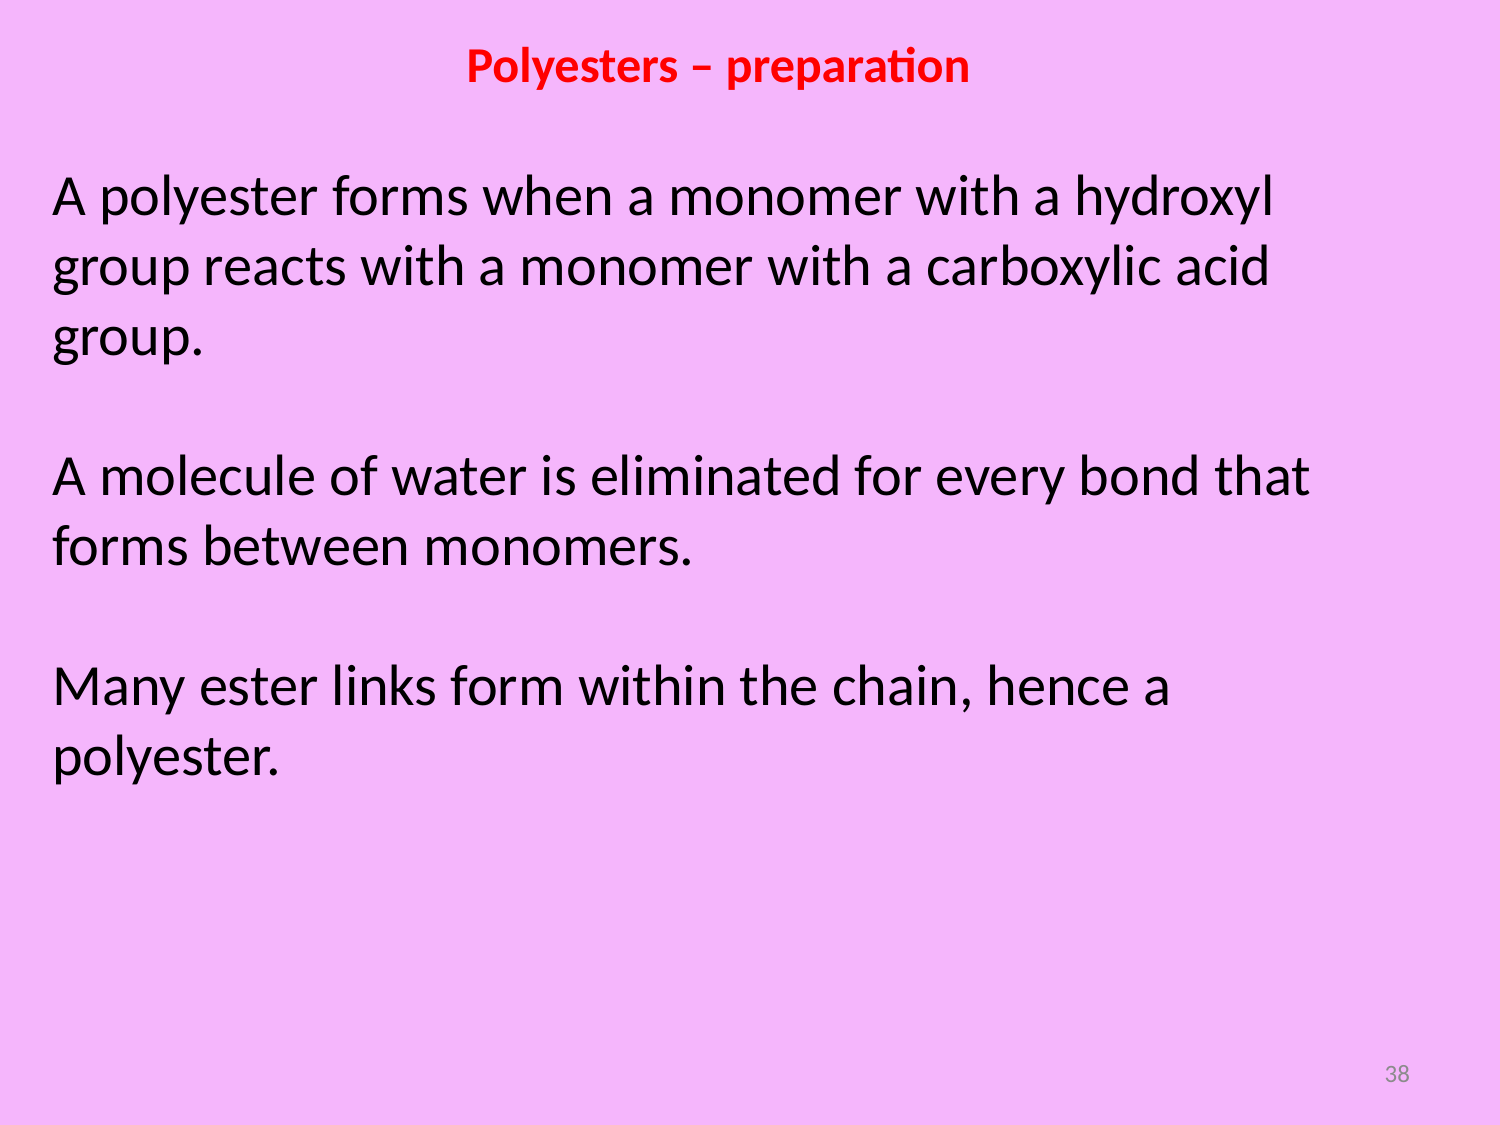

# Polyesters – preparation
A polyester forms when a monomer with a hydroxyl group reacts with a monomer with a carboxylic acid group.

A molecule of water is eliminated for every bond that forms between monomers.

Many ester links form within the chain, hence a polyester.
38